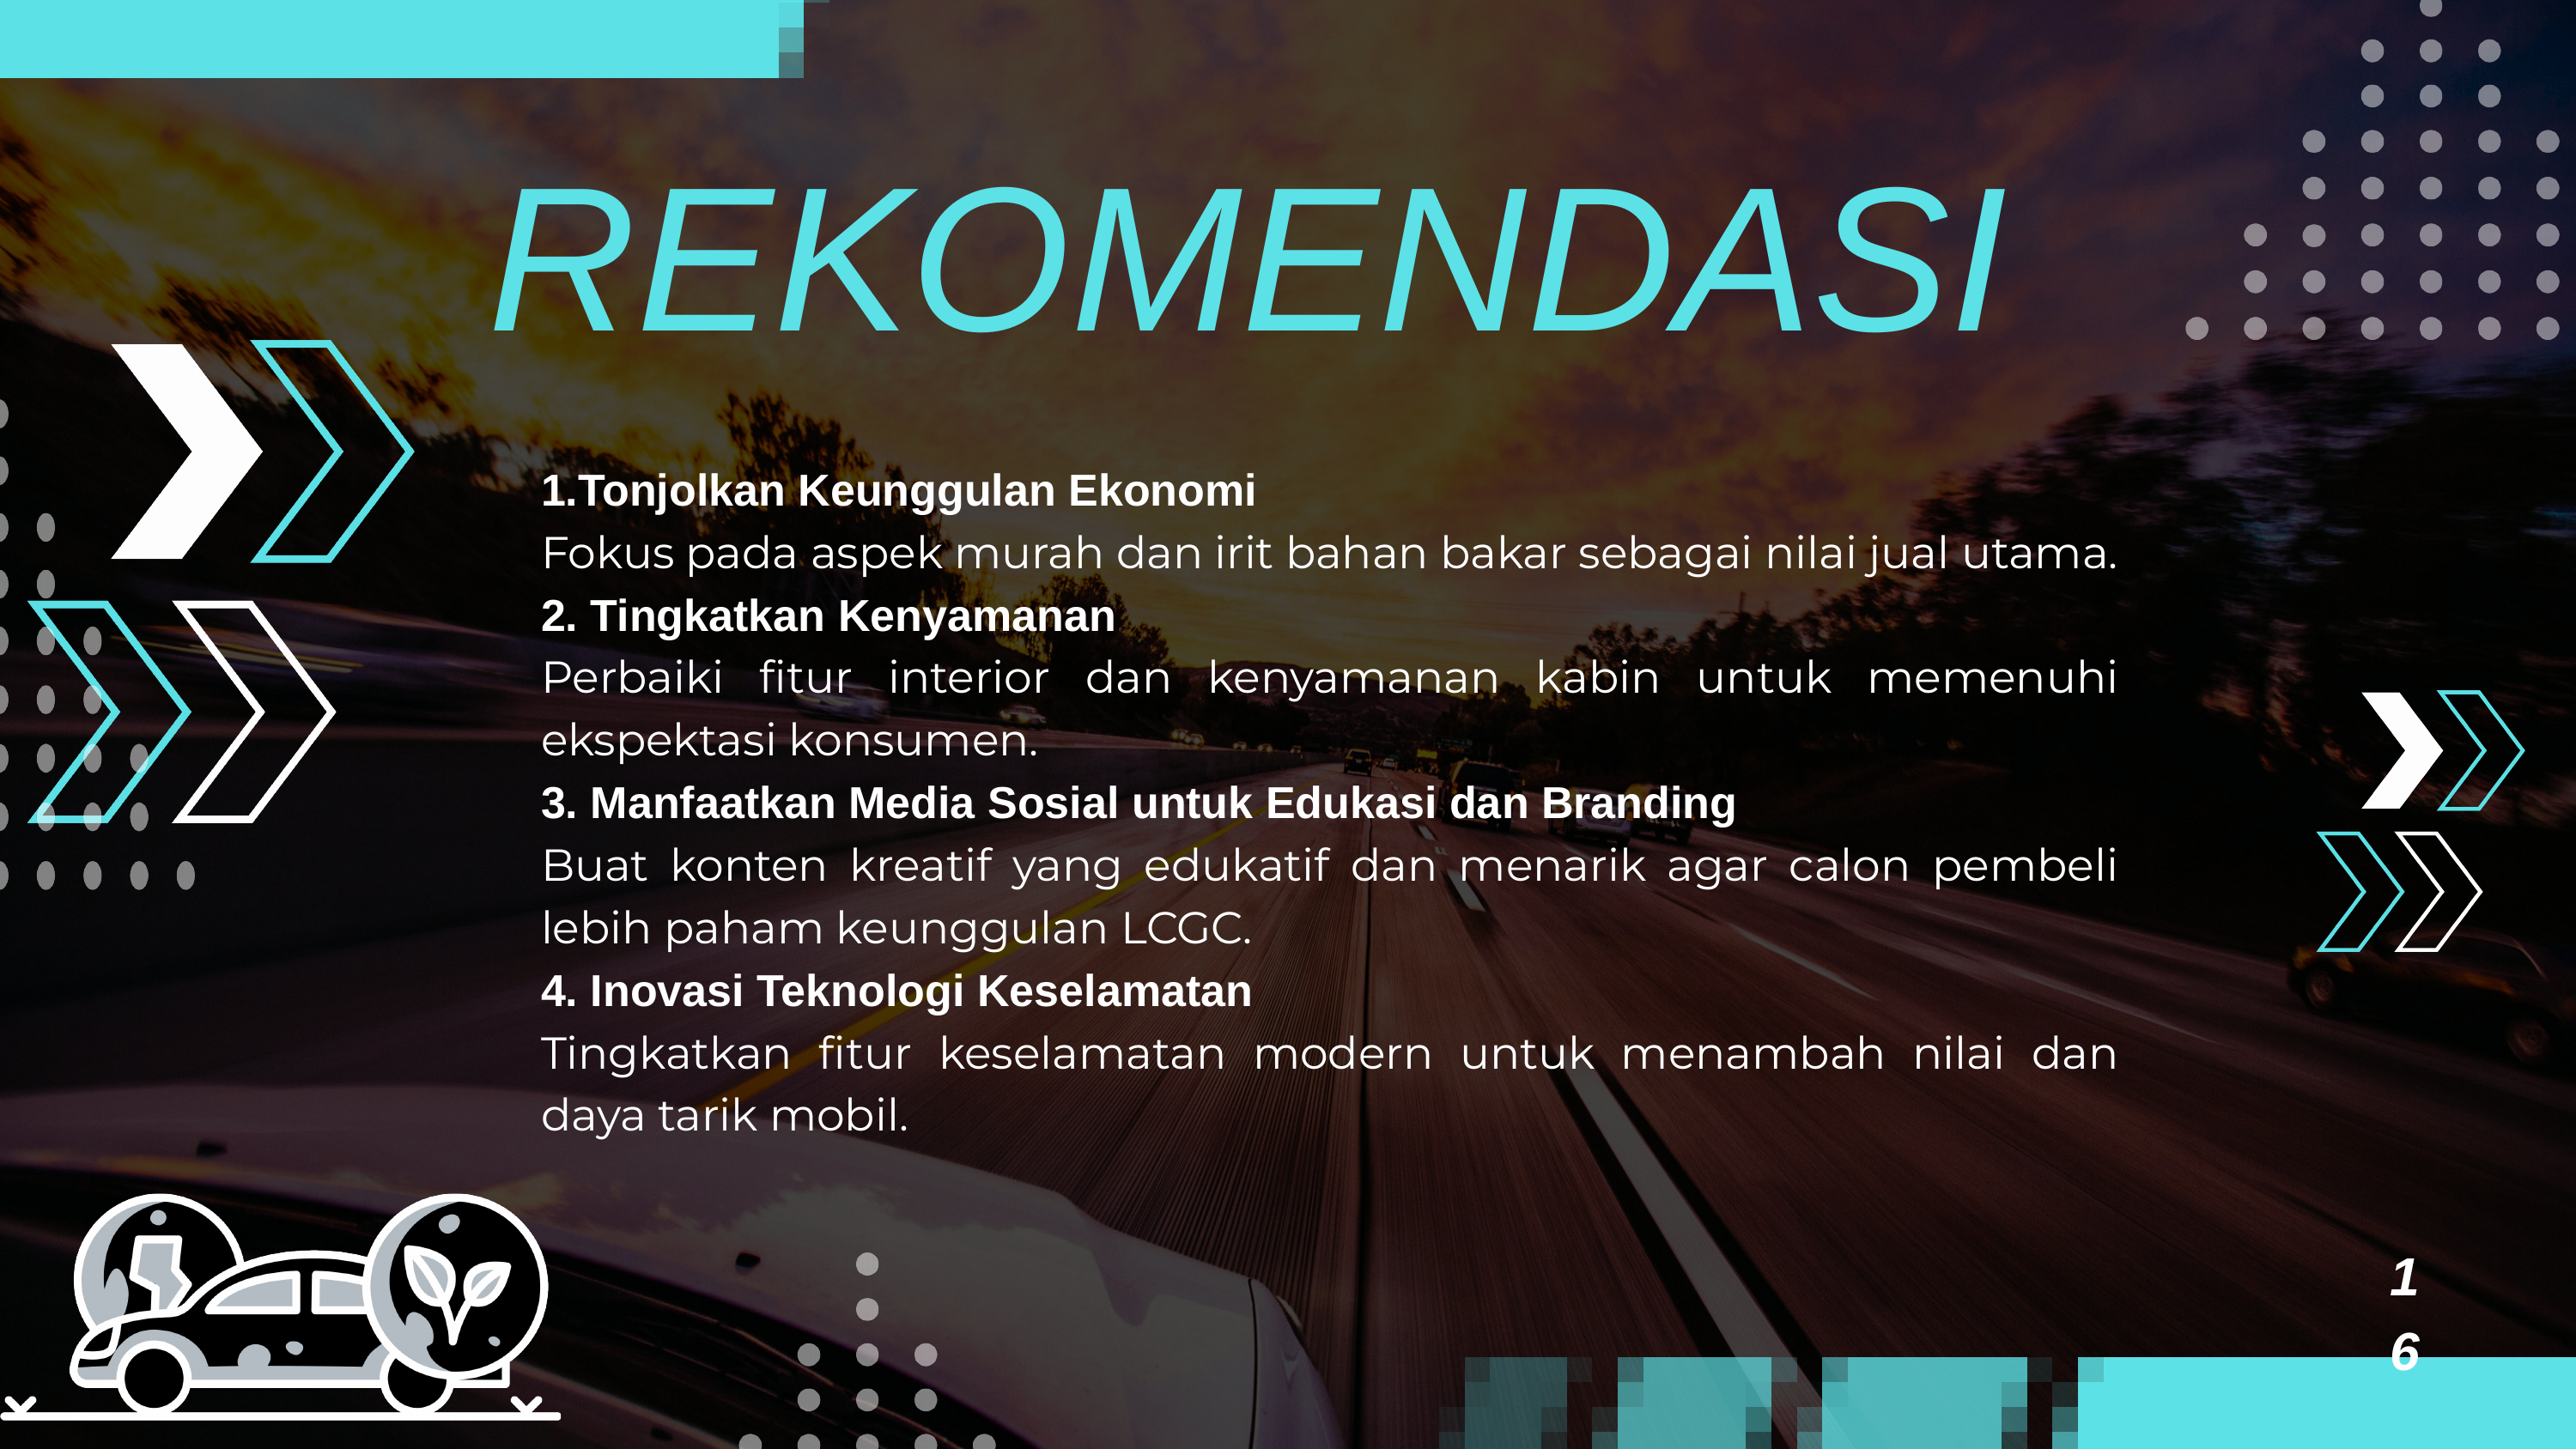

REKOMENDASI

1.Tonjolkan Keunggulan Ekonomi
Fokus pada aspek murah dan irit bahan bakar sebagai nilai jual utama.
2. Tingkatkan Kenyamanan
Perbaiki fitur interior dan kenyamanan kabin untuk memenuhi ekspektasi konsumen.
3. Manfaatkan Media Sosial untuk Edukasi dan Branding
Buat konten kreatif yang edukatif dan menarik agar calon pembeli lebih paham keunggulan LCGC.
4. Inovasi Teknologi Keselamatan
Tingkatkan fitur keselamatan modern untuk menambah nilai dan daya tarik mobil.

16